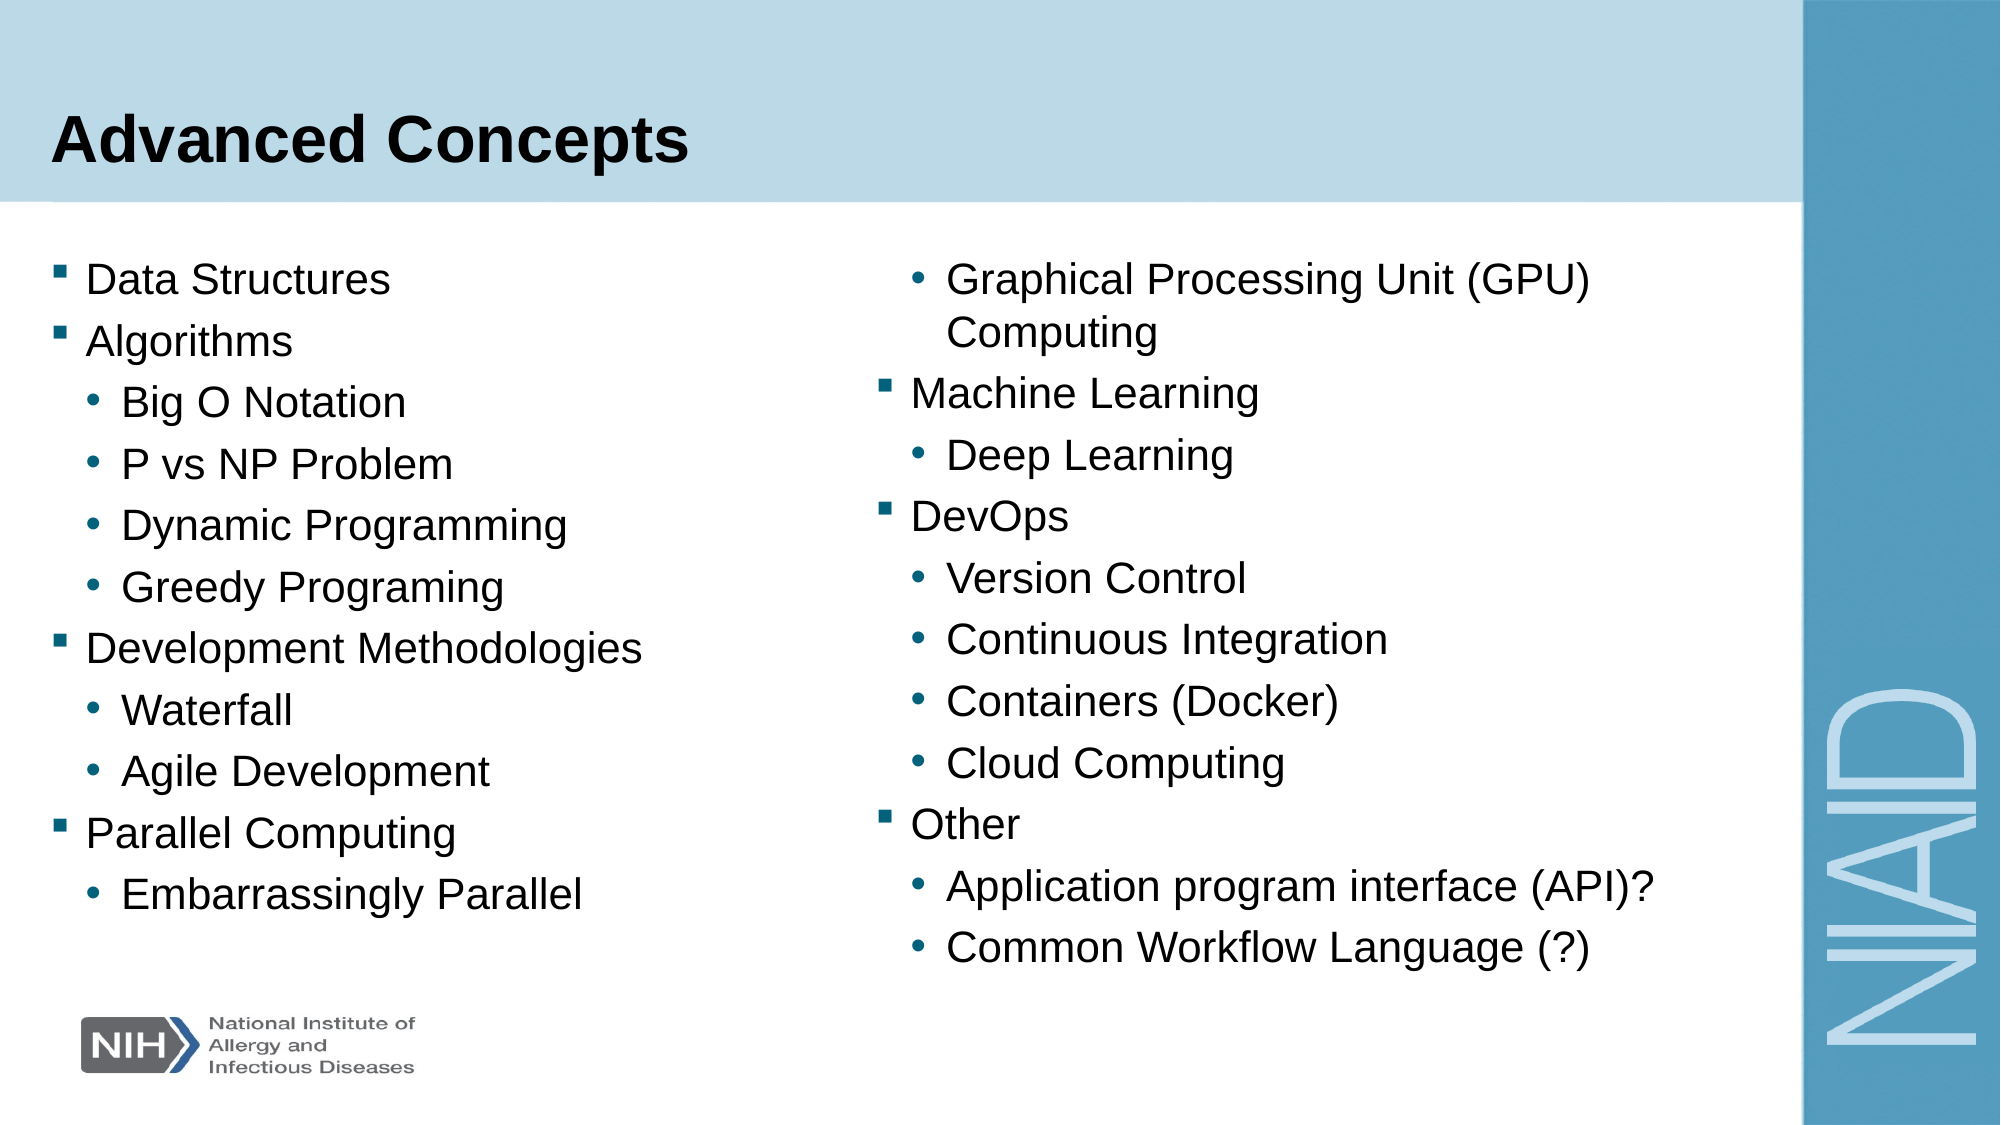

# Advanced Concepts
Data Structures
Algorithms
Big O Notation
P vs NP Problem
Dynamic Programming
Greedy Programing
Development Methodologies
Waterfall
Agile Development
Parallel Computing
Embarrassingly Parallel
Graphical Processing Unit (GPU) Computing
Machine Learning
Deep Learning
DevOps
Version Control
Continuous Integration
Containers (Docker)
Cloud Computing
Other
Application program interface (API)?
Common Workflow Language (?)